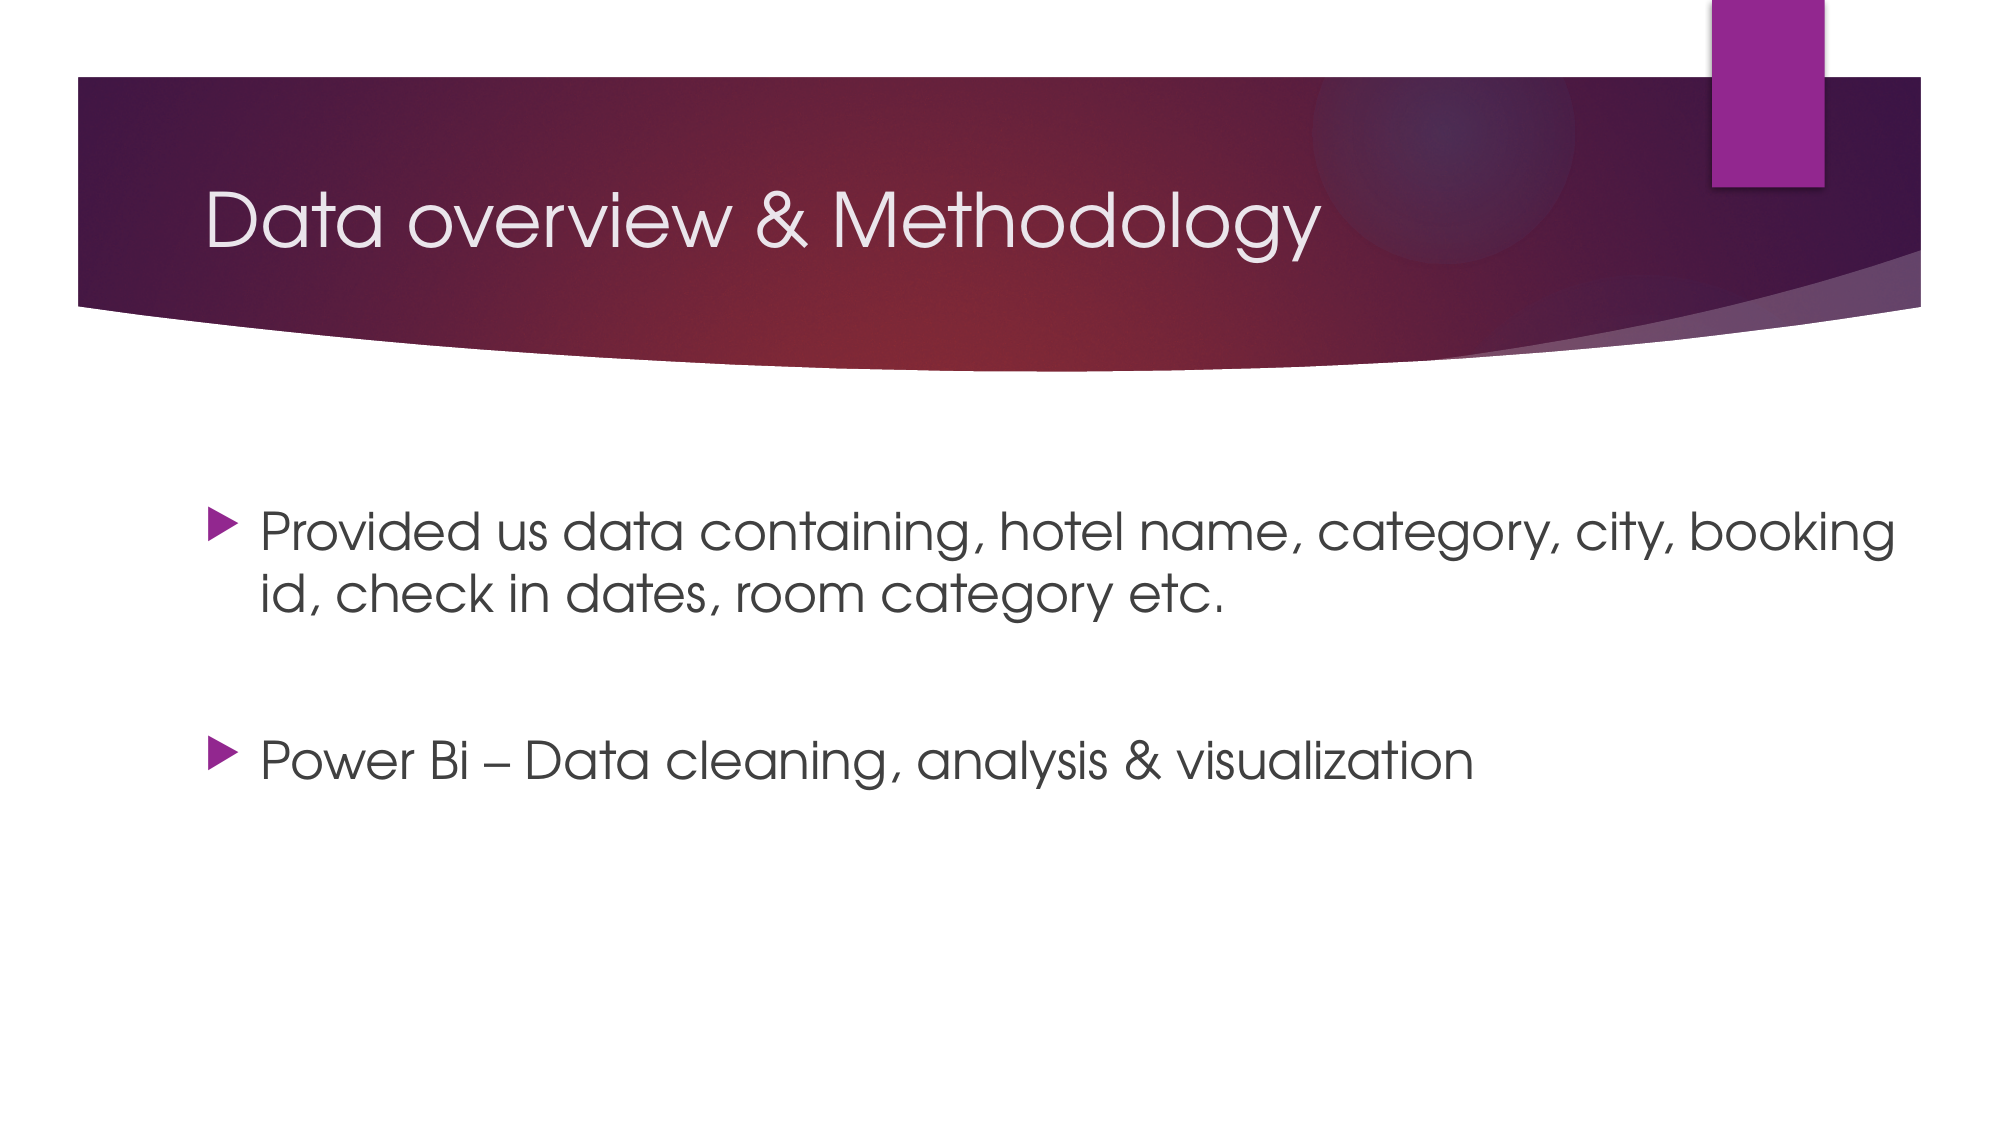

# Data overview & Methodology
Provided us data containing, hotel name, category, city, booking id, check in dates, room category etc.

Power Bi – Data cleaning, analysis & visualization